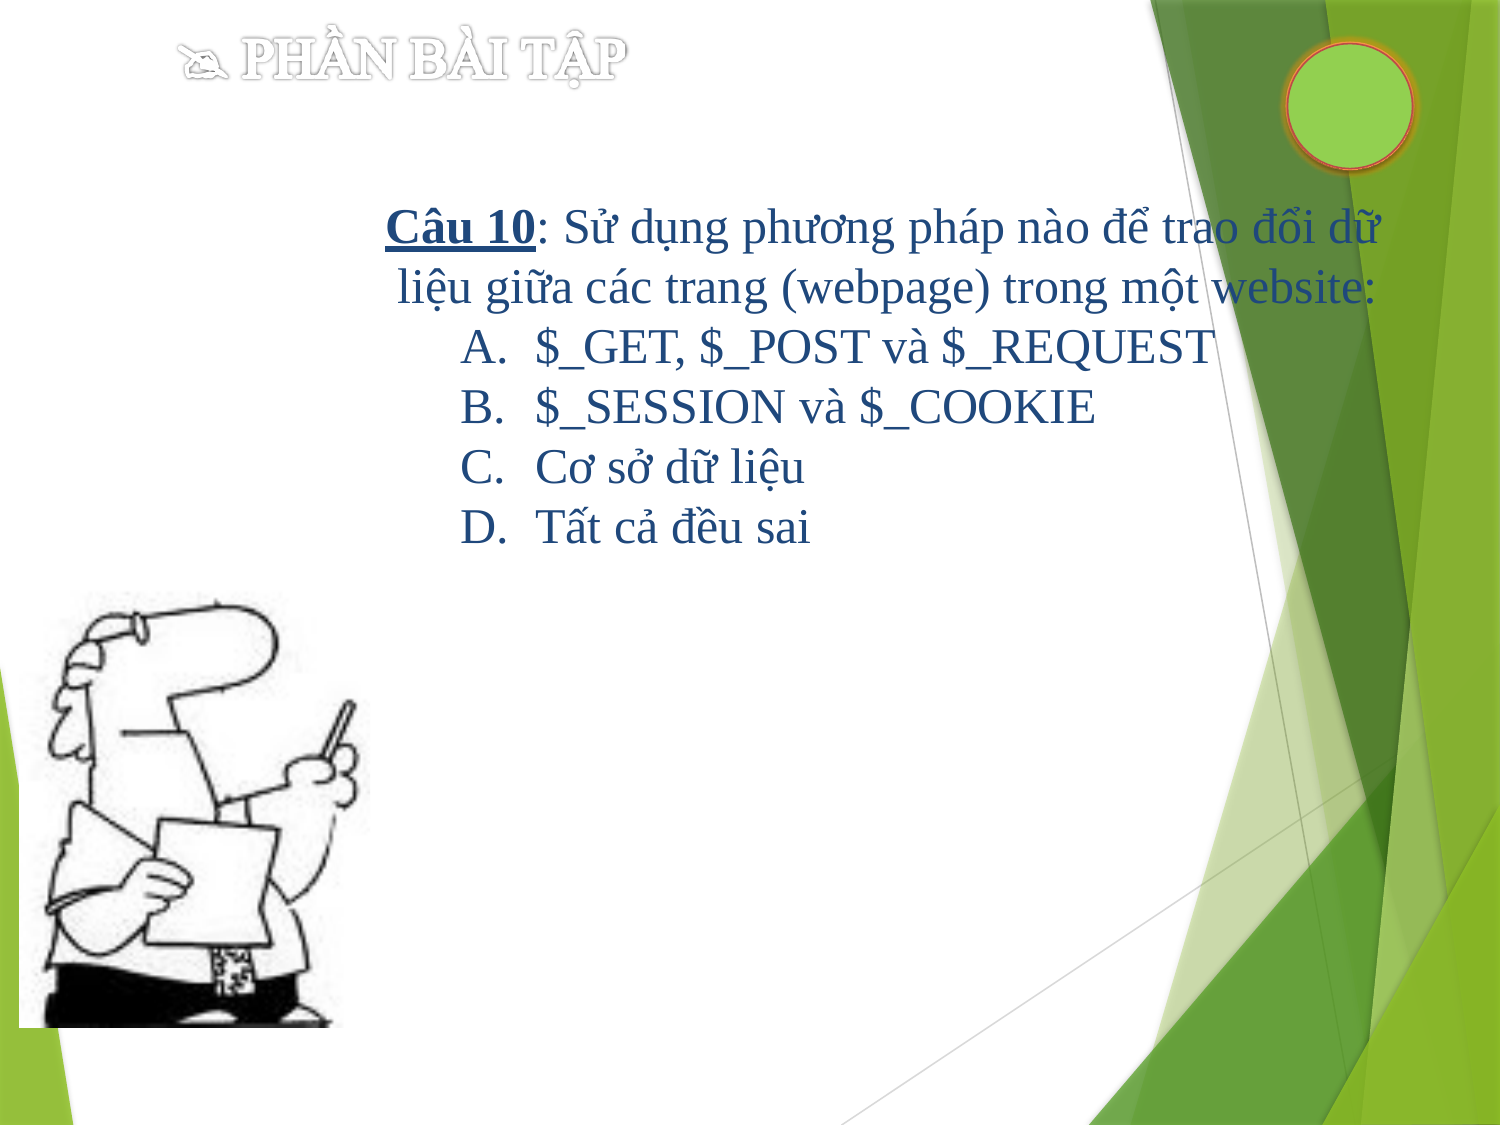

Câu 10: Sử dụng phương pháp nào để trao đổi dữ  liệu giữa các trang (webpage) trong một website:
$_GET, $_POST và $_REQUEST
$_SESSION và $_COOKIE
Cơ sở dữ liệu
Tất cả đều sai